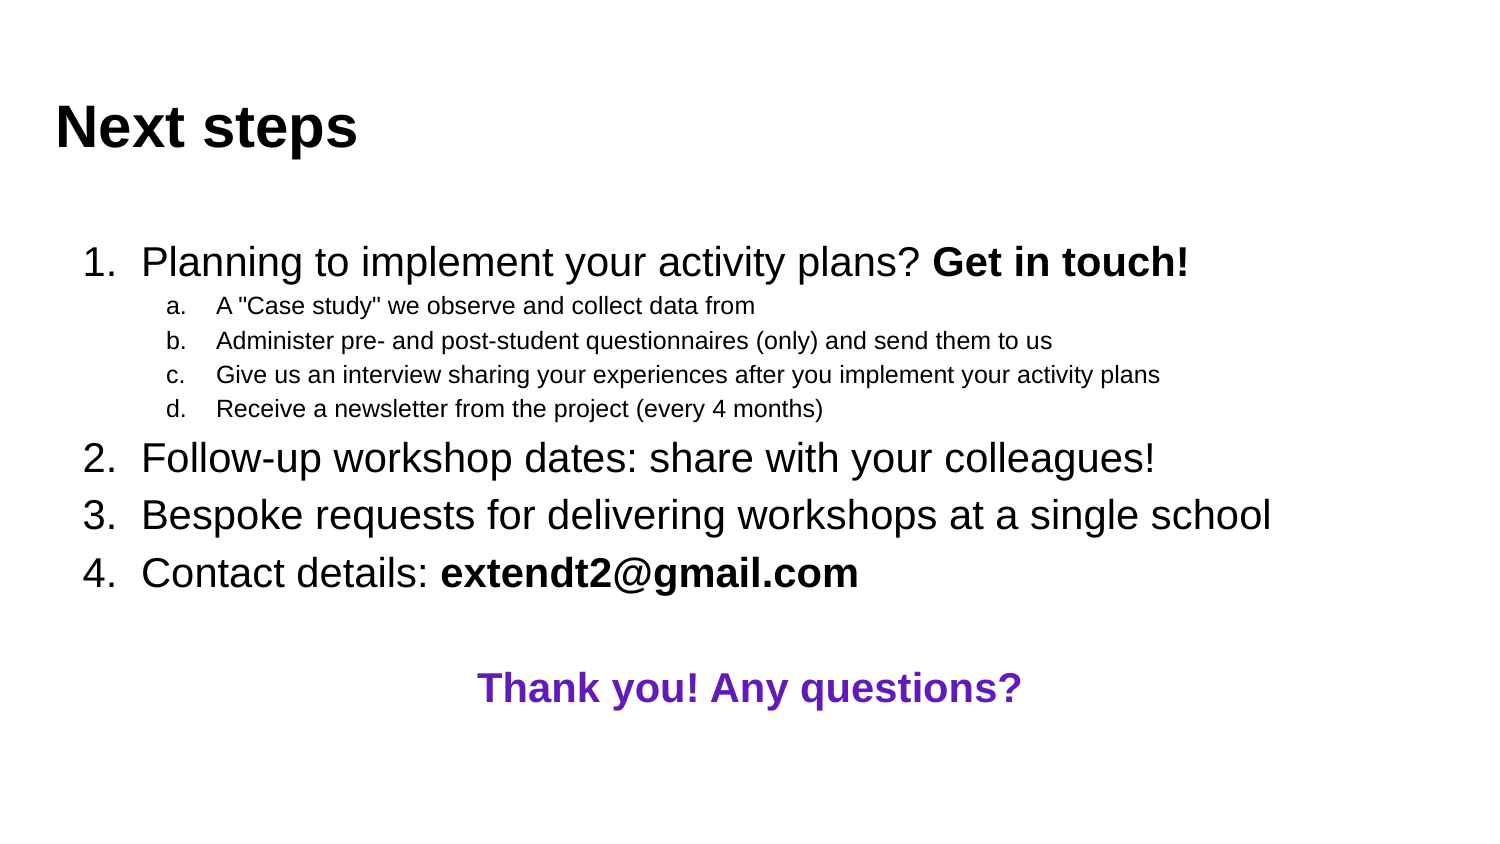

# Next steps
Planning to implement your activity plans? Get in touch!
A "Case study" we observe and collect data from
Administer pre- and post-student questionnaires (only) and send them to us
Give us an interview sharing your experiences after you implement your activity plans
Receive a newsletter from the project (every 4 months)
Follow-up workshop dates: share with your colleagues!
Bespoke requests for delivering workshops at a single school
Contact details: extendt2@gmail.com

Thank you! Any questions?